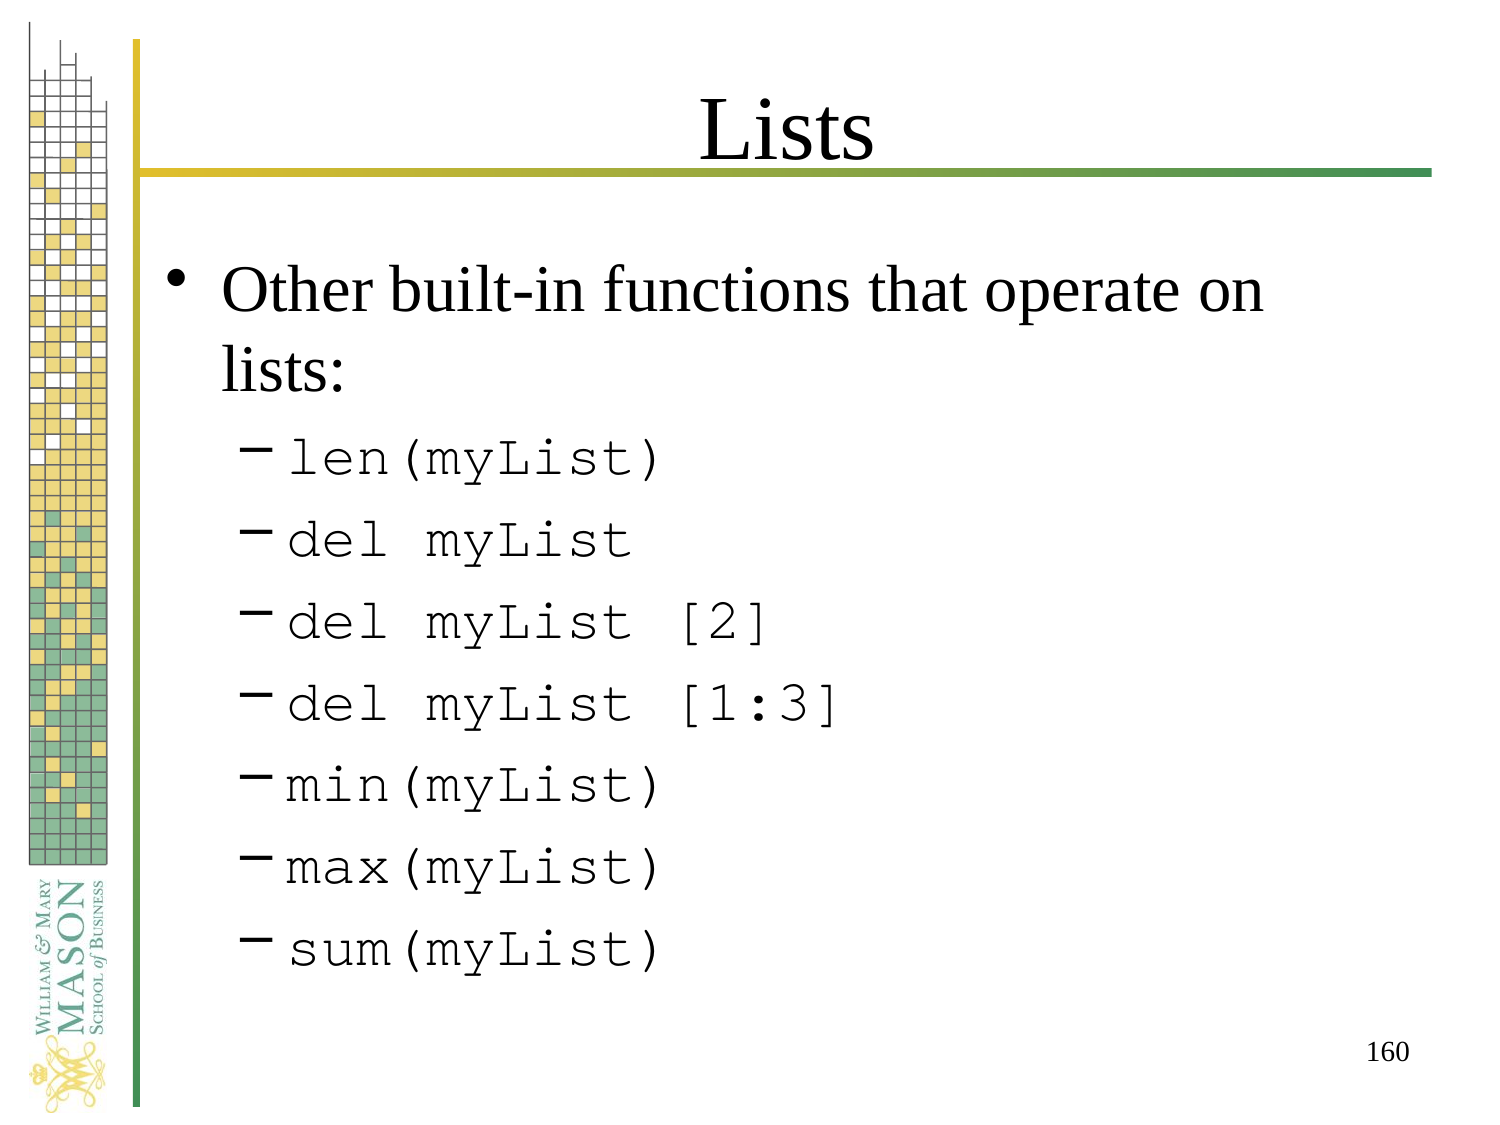

# Lists
Other built-in functions that operate on lists:
len(myList)
del myList
del myList [2]
del myList [1:3]
min(myList)
max(myList)
sum(myList)
160